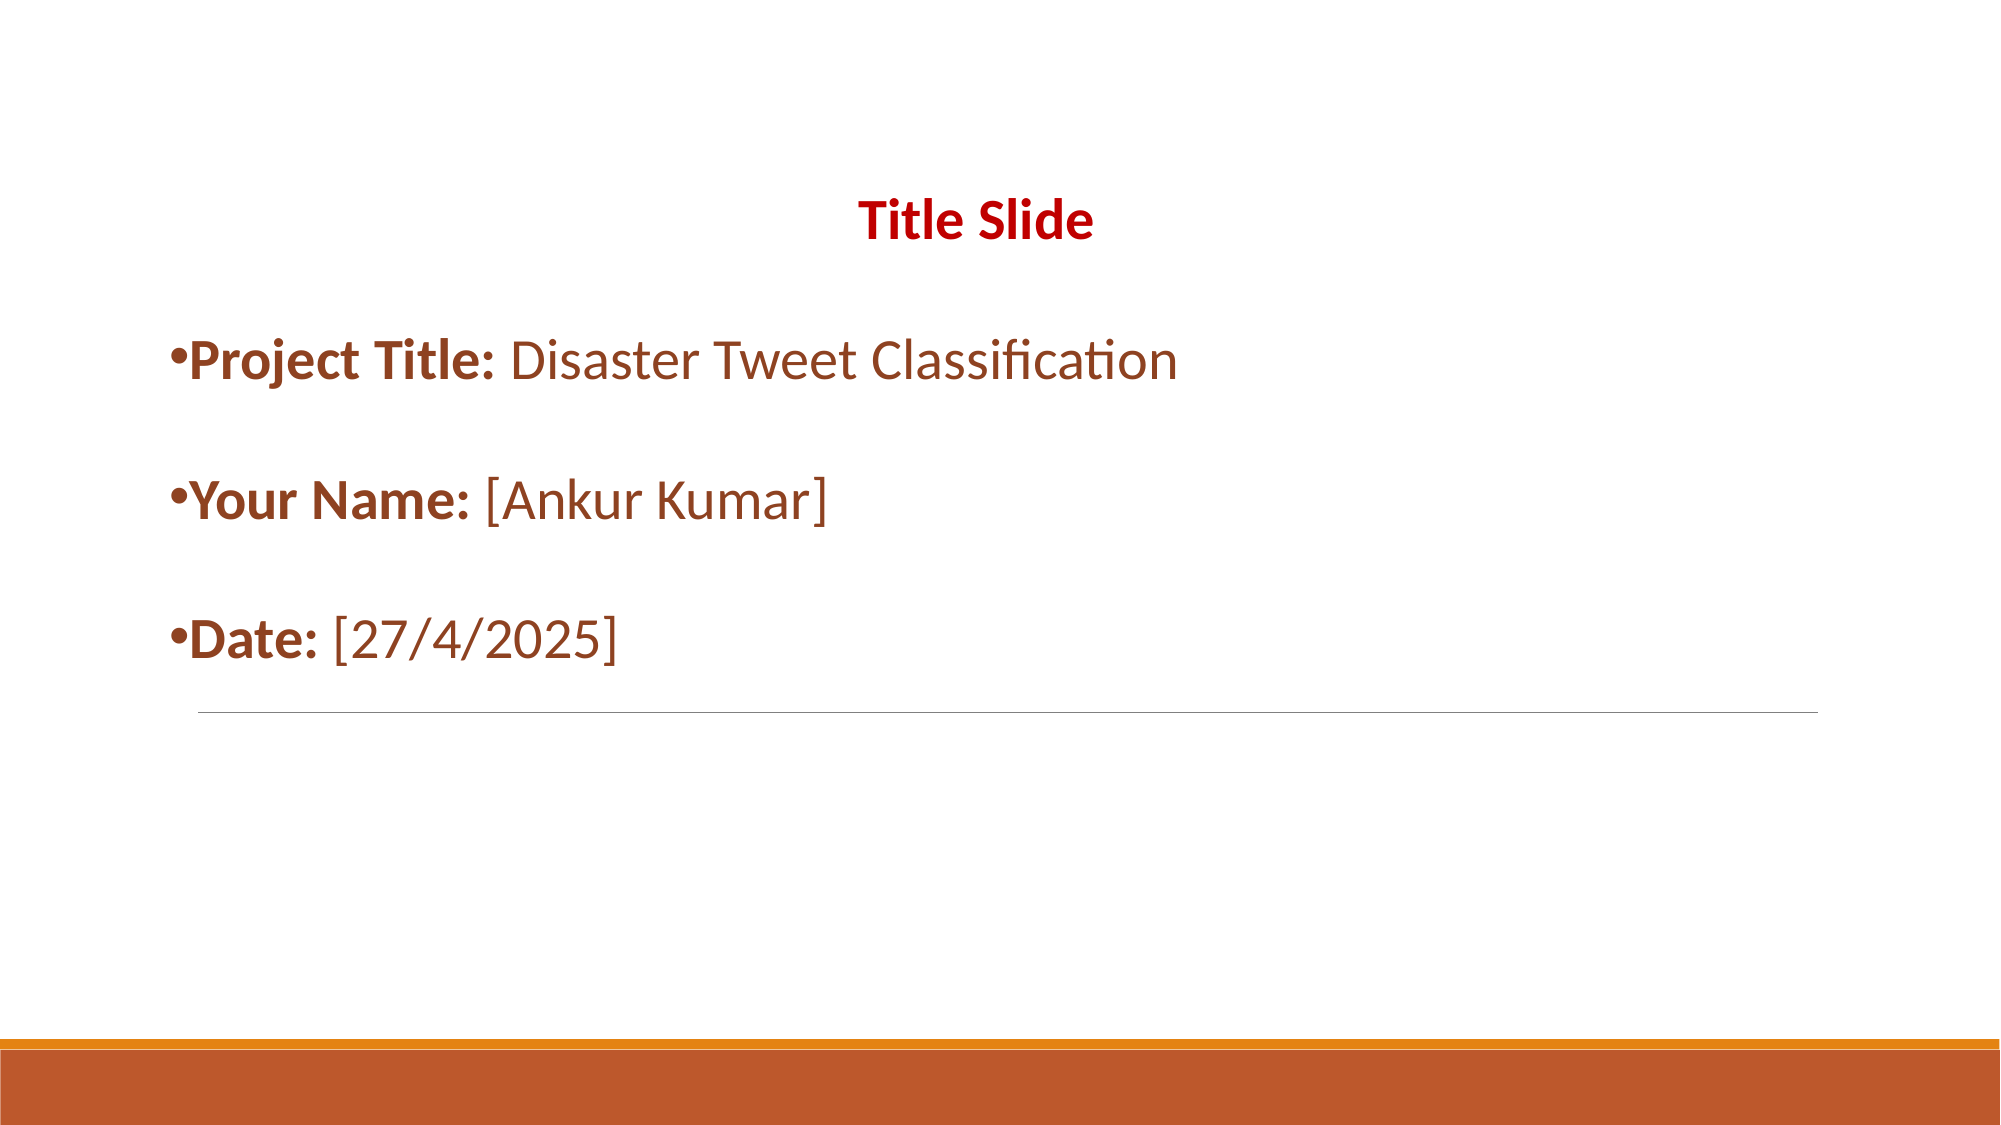

Title Slide

Project Title: Disaster Tweet Classification

Your Name: [Ankur Kumar]

Date: [27/4/2025]